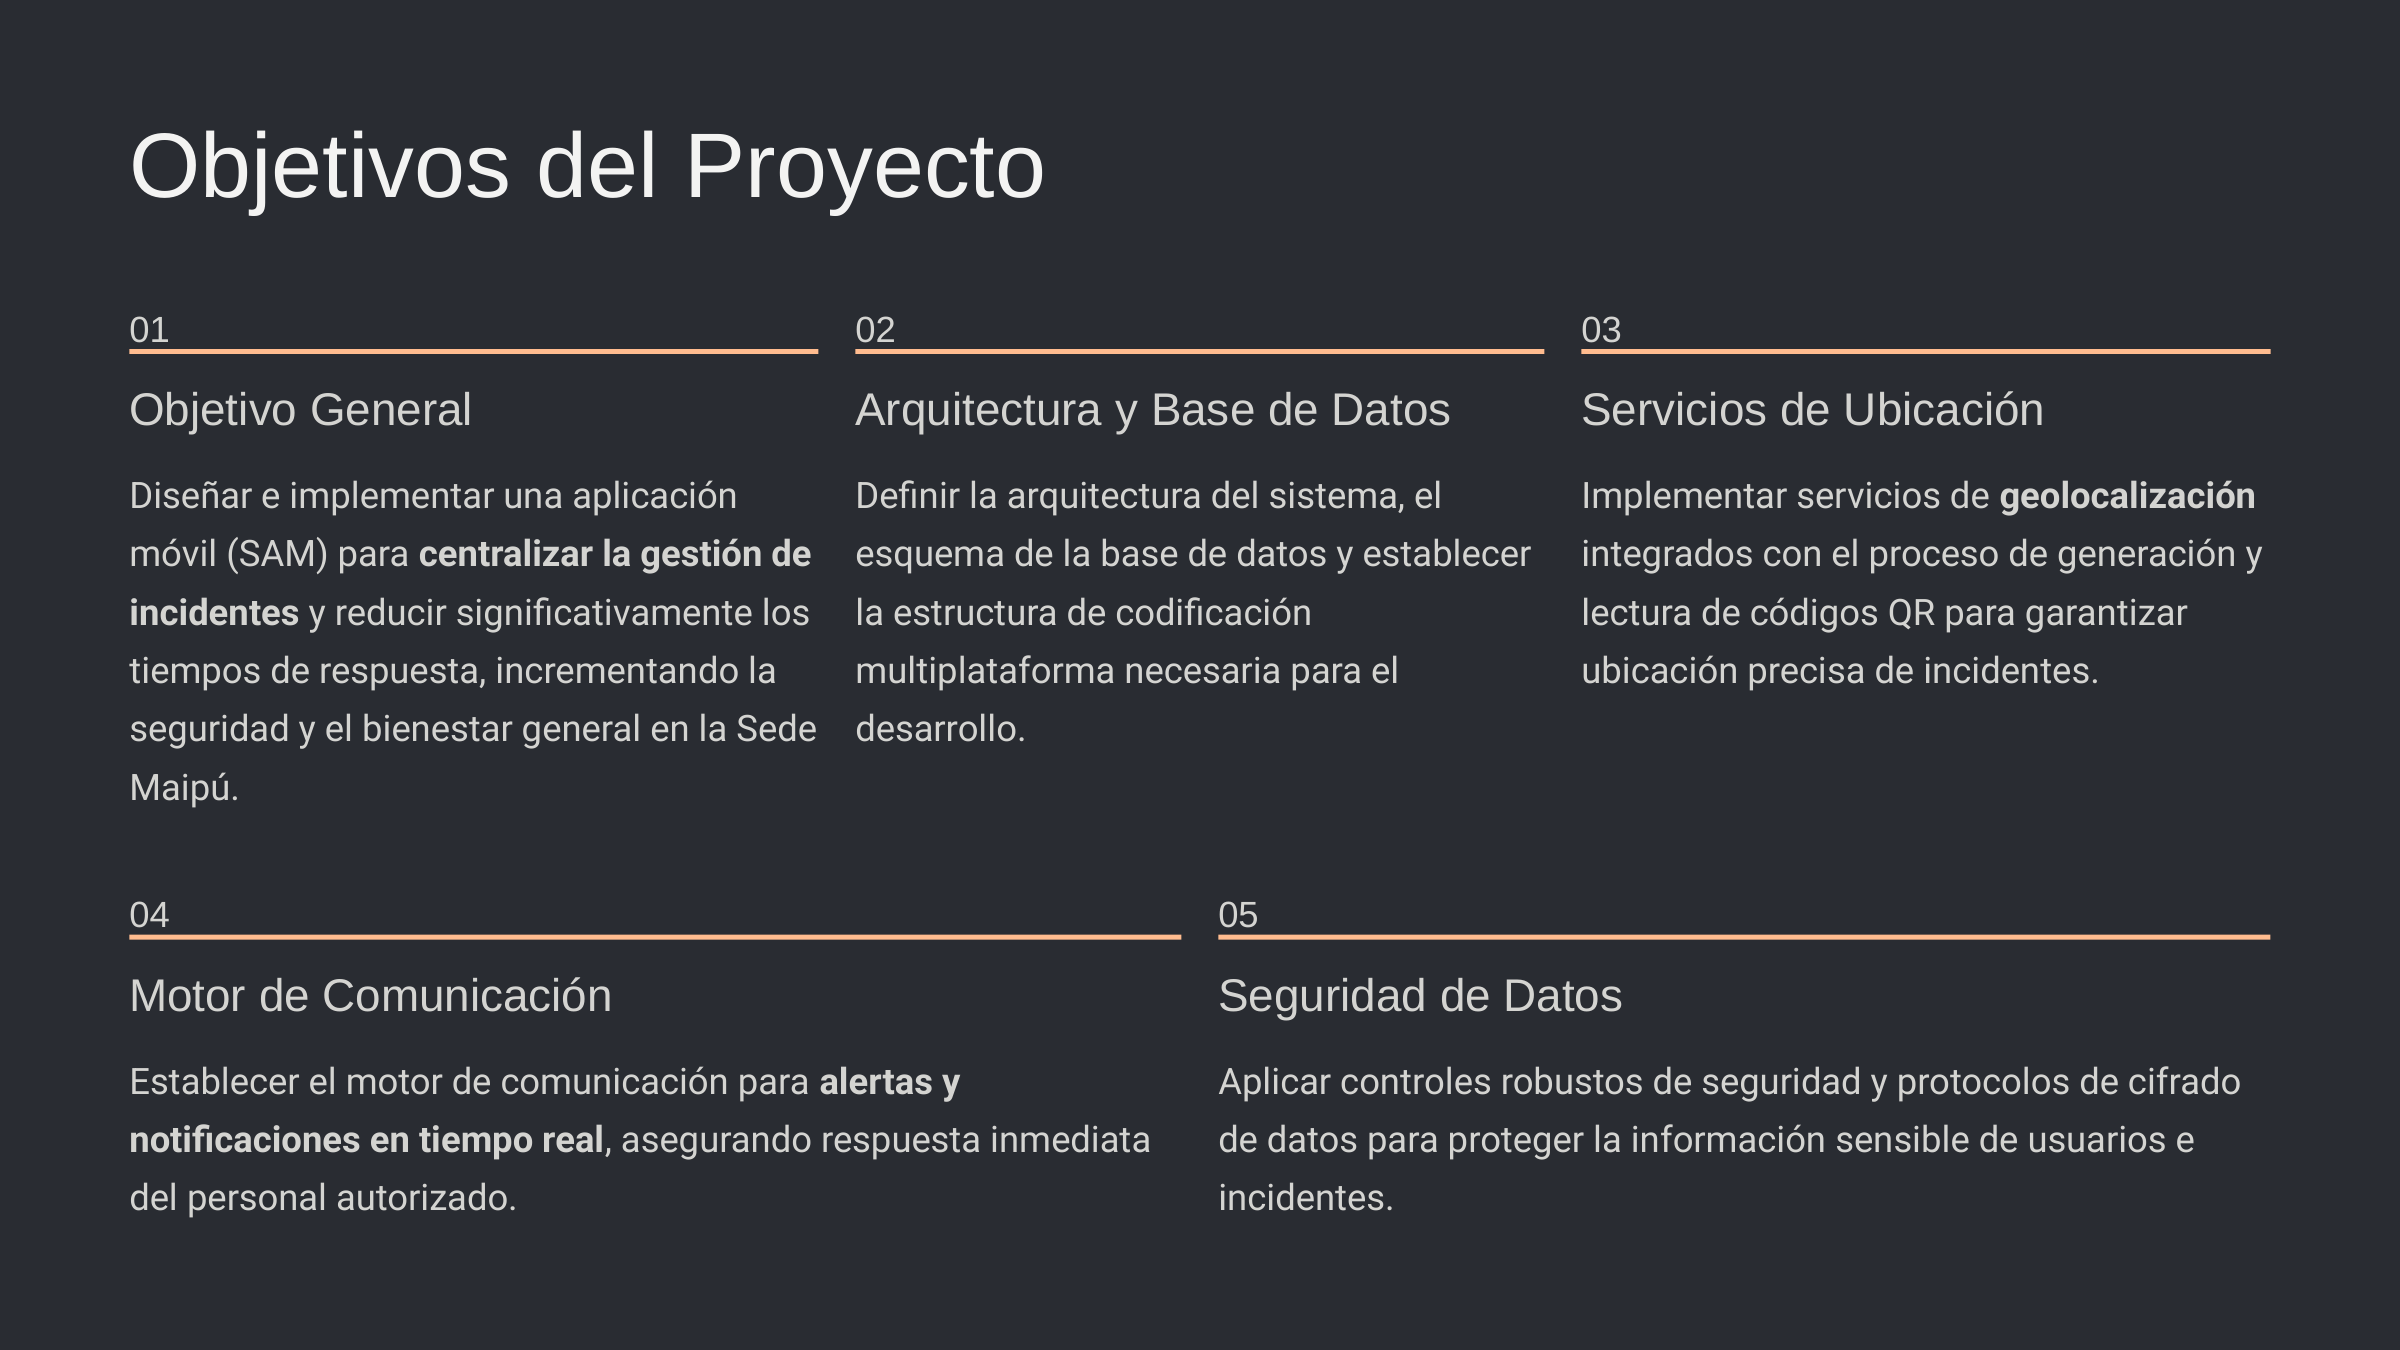

Objetivos del Proyecto
01
02
03

Objetivo General
Arquitectura y Base de Datos
Servicios de Ubicación
Diseñar e implementar una aplicación móvil (SAM) para centralizar la gestión de incidentes y reducir significativamente los tiempos de respuesta, incrementando la seguridad y el bienestar general en la Sede Maipú.
Definir la arquitectura del sistema, el esquema de la base de datos y establecer la estructura de codificación multiplataforma necesaria para el desarrollo.
Implementar servicios de geolocalización  integrados con el proceso de generación y lectura de códigos QR para garantizar ubicación precisa de incidentes.
04
05

Motor de Comunicación
Seguridad de Datos
Establecer el motor de comunicación para alertas y notificaciones en tiempo real, asegurando respuesta inmediata del personal autorizado.
Aplicar controles robustos de seguridad y protocolos de cifrado de datos para proteger la información sensible de usuarios e incidentes.